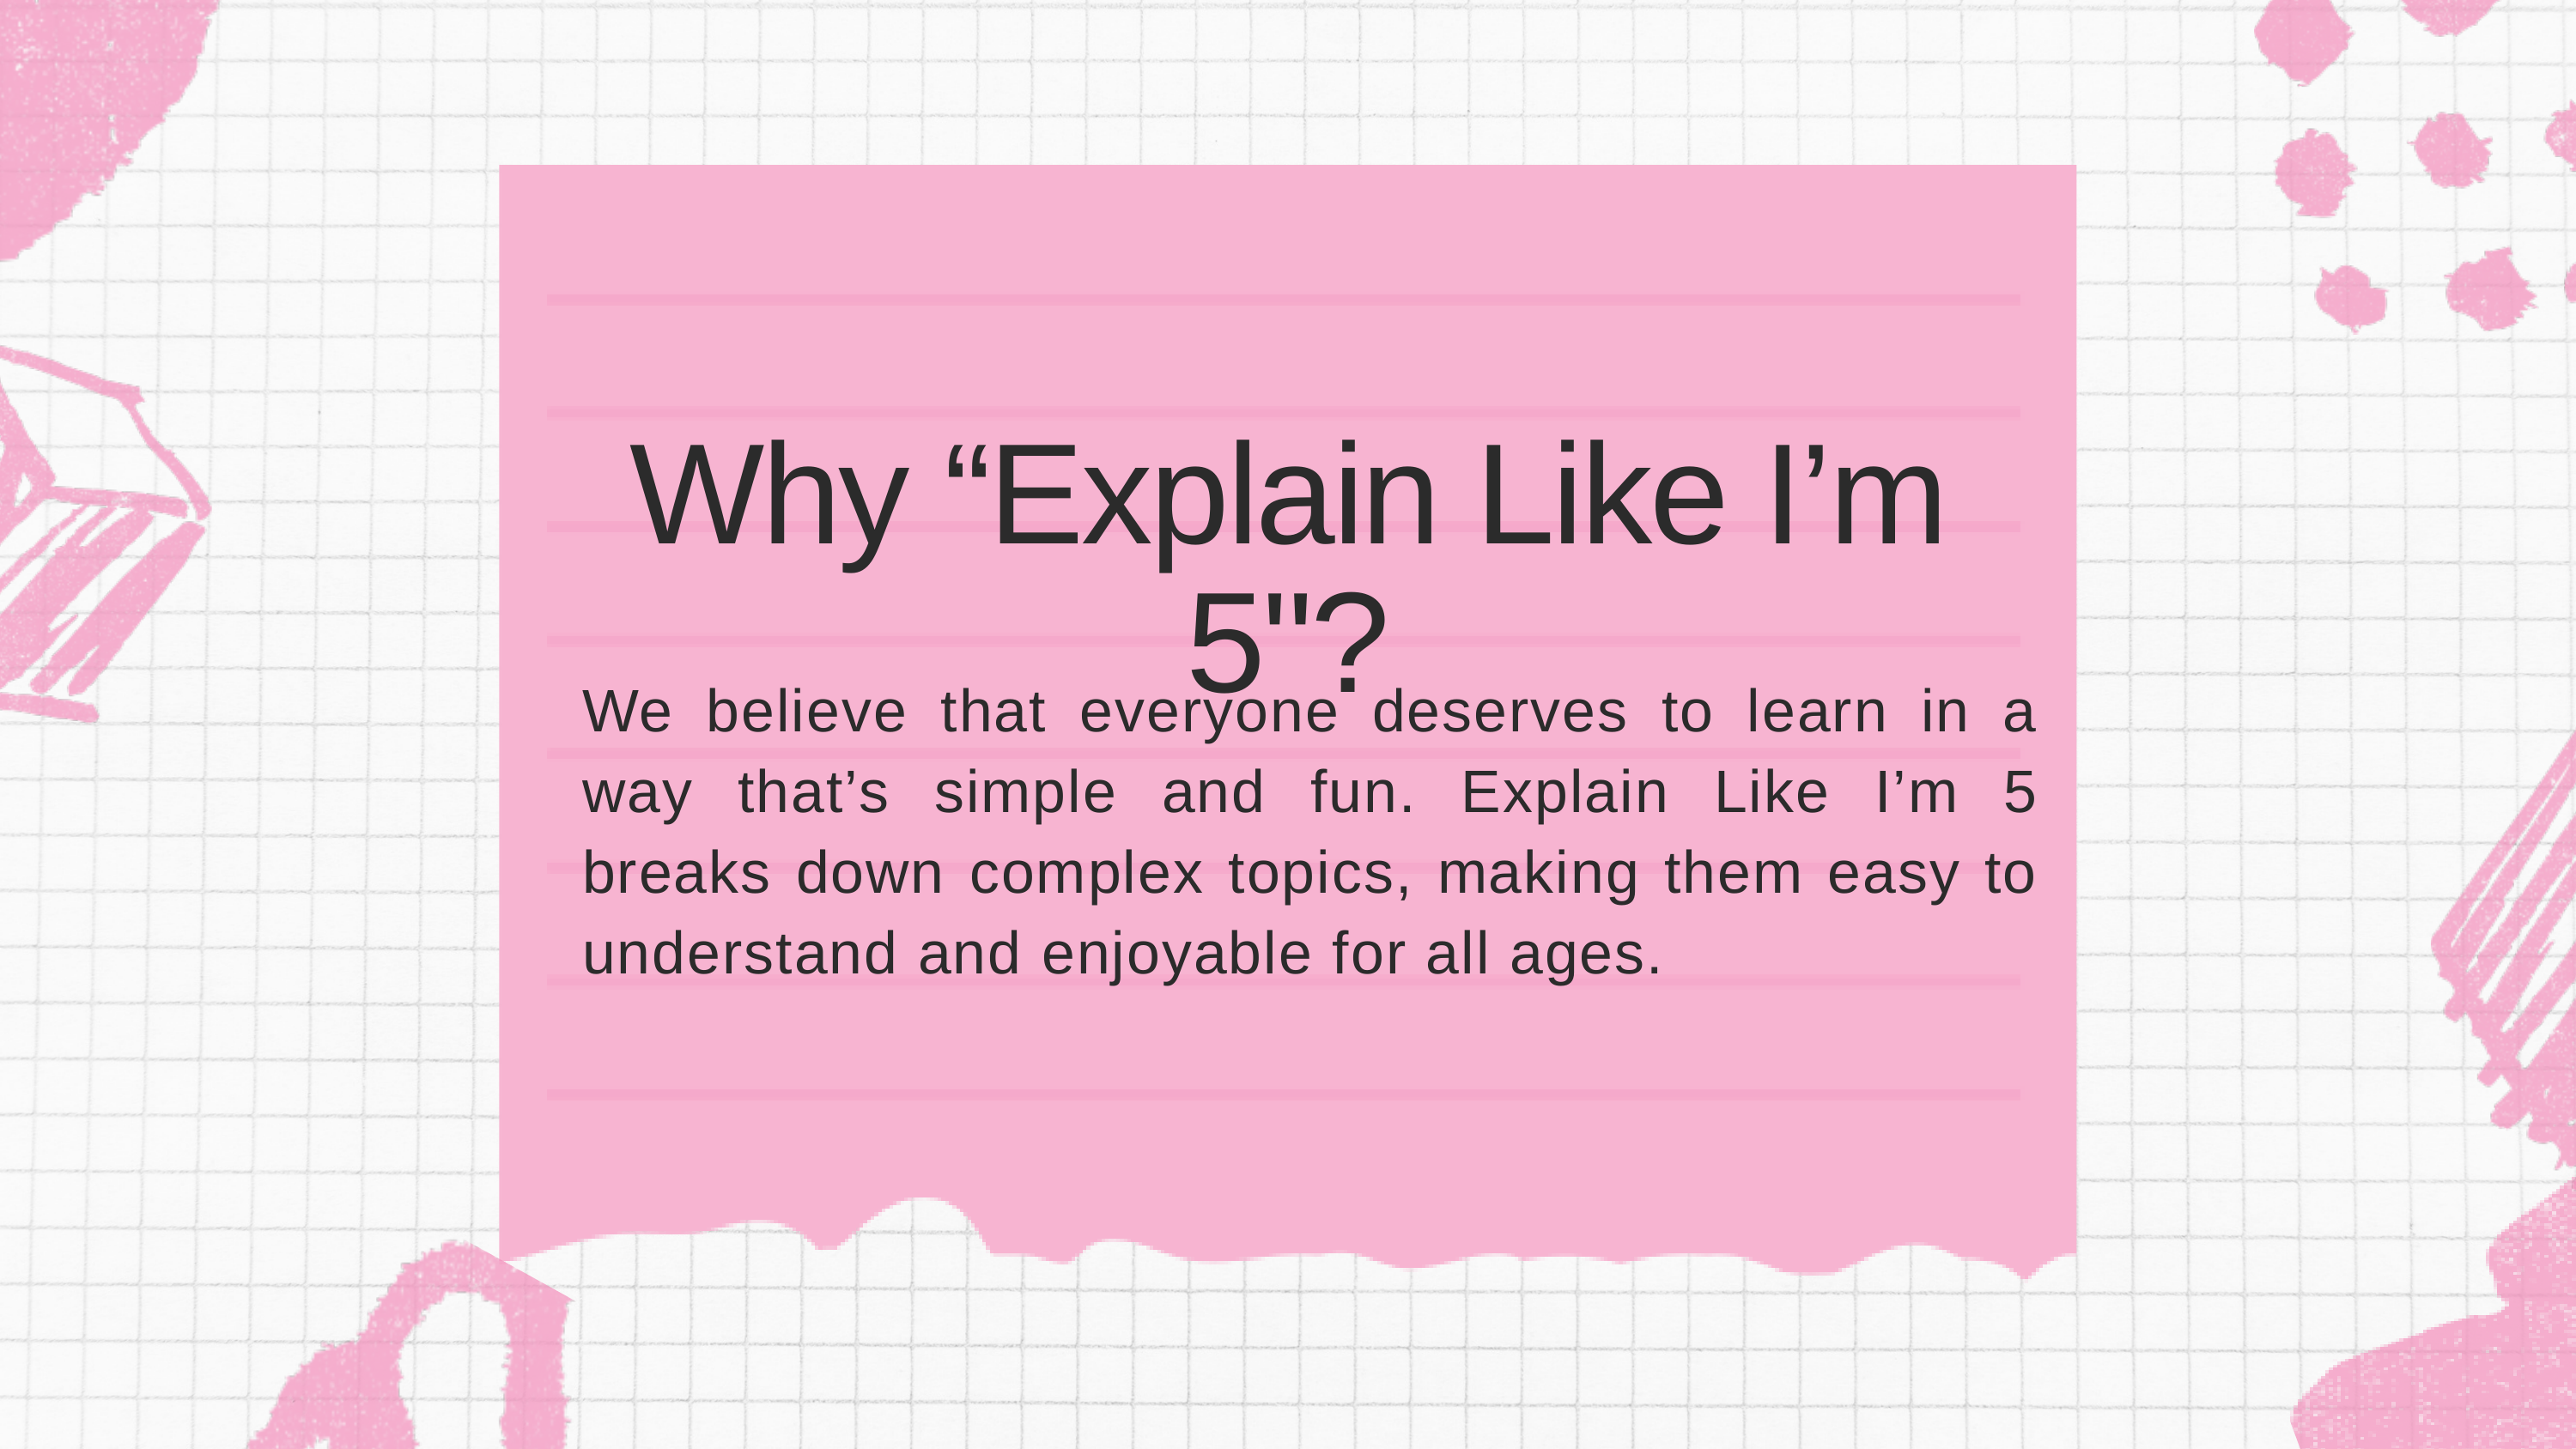

Why “Explain Like I’m 5"?
We believe that everyone deserves to learn in a way that’s simple and fun. Explain Like I’m 5 breaks down complex topics, making them easy to understand and enjoyable for all ages.